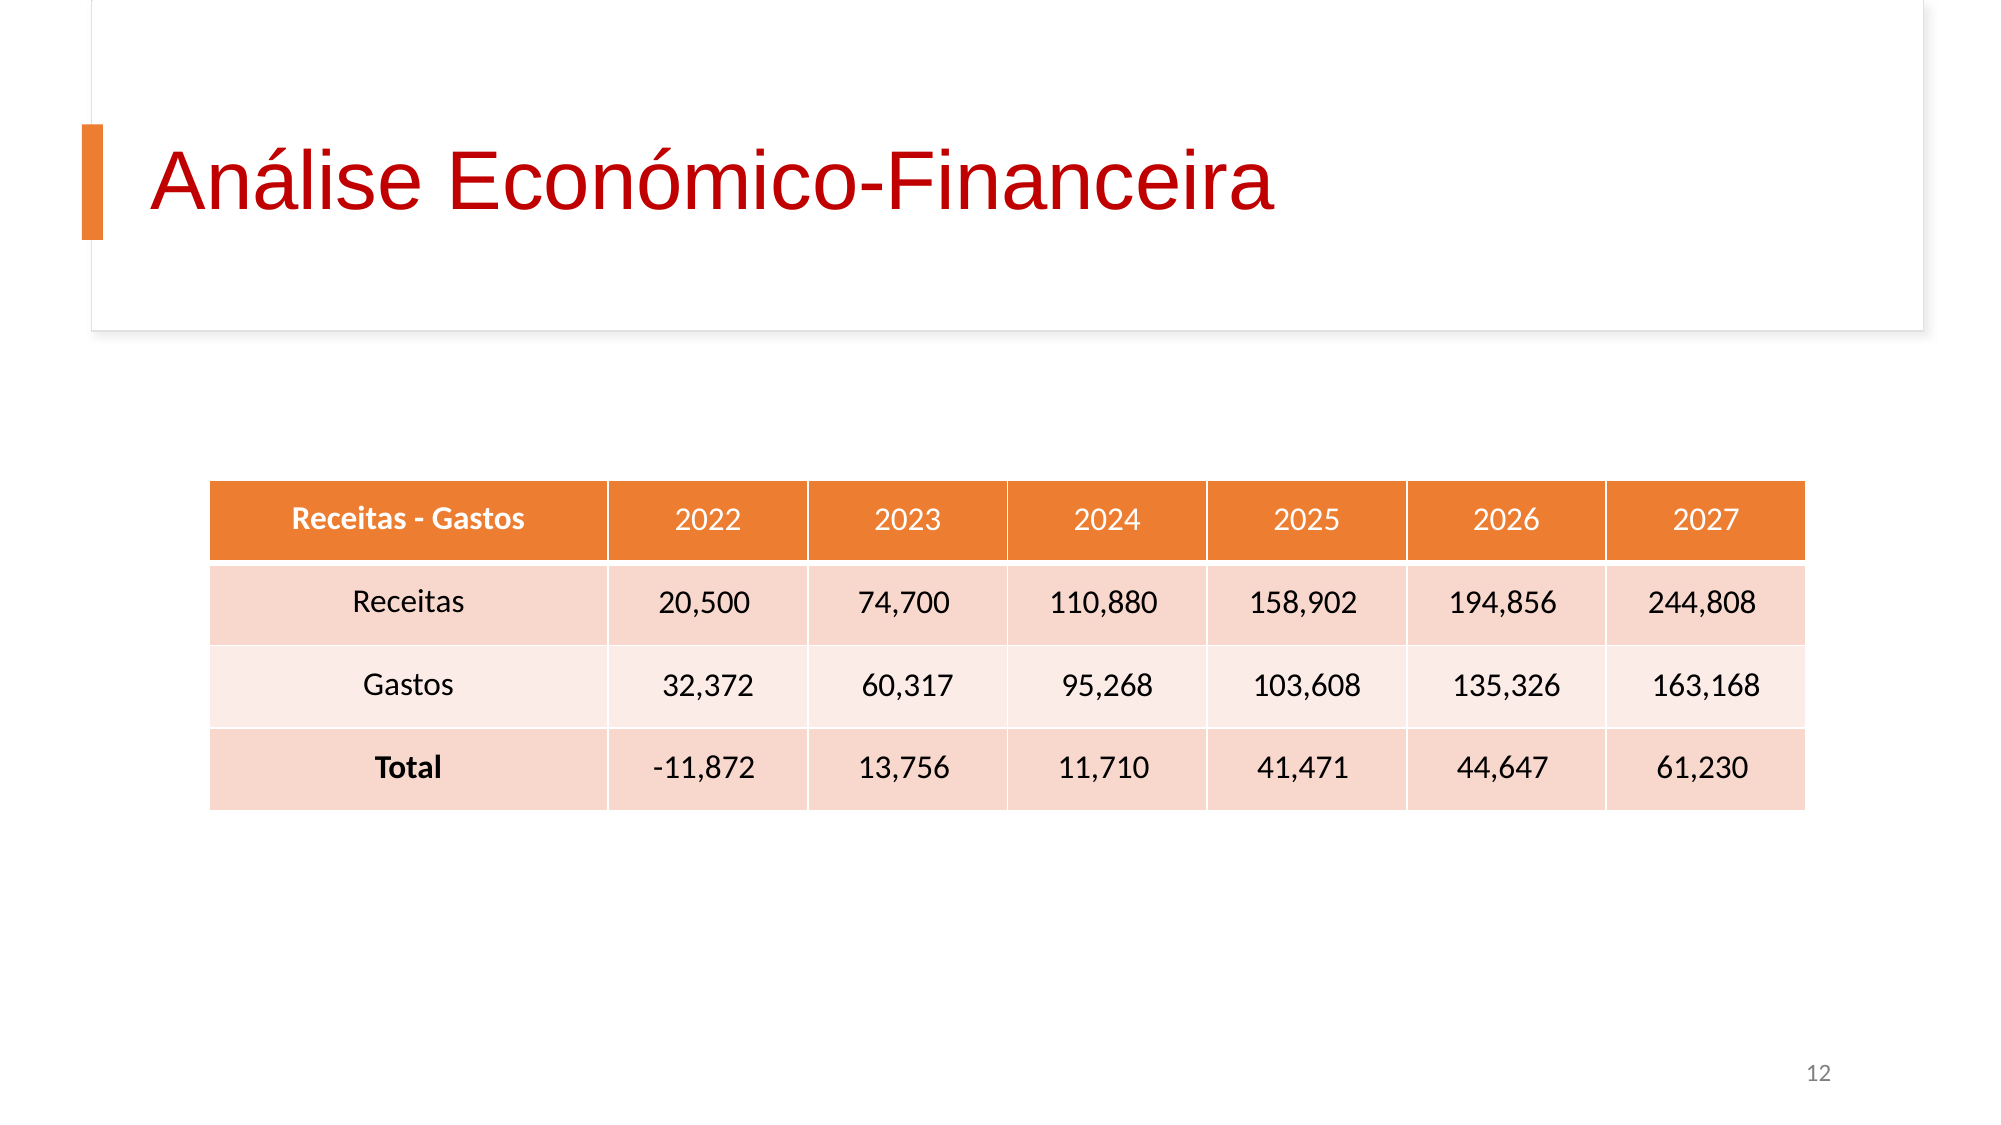

# Análise Económico-Financeira

| Receitas - Gastos | 2022 | 2023 | 2024 | 2025 | 2026 | 2027 |
| --- | --- | --- | --- | --- | --- | --- |
| Receitas | 20,500 | 74,700 | 110,880 | 158,902 | 194,856 | 244,808 |
| Gastos | 32,372 | 60,317 | 95,268 | 103,608 | 135,326 | 163,168 |
| Total | -11,872 | 13,756 | 11,710 | 41,471 | 44,647 | 61,230 |
12